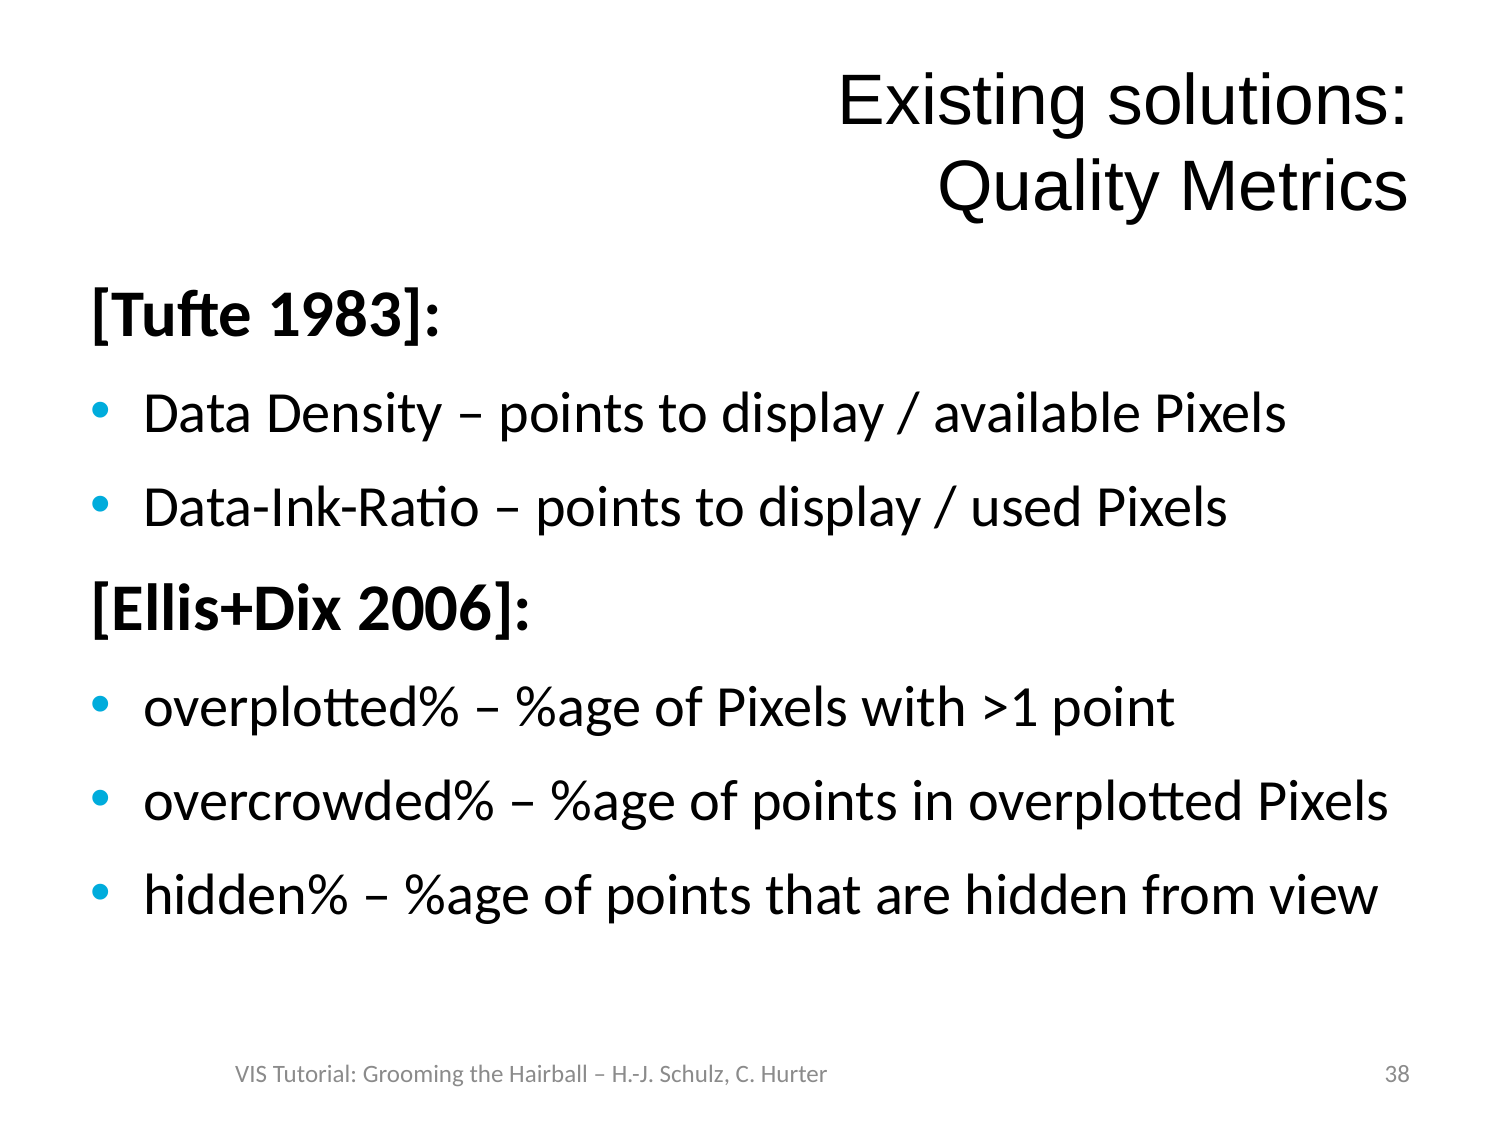

# Existing solutions: Quality Metrics
[Tufte 1983]:
Data Density – points to display / available Pixels
Data-Ink-Ratio – points to display / used Pixels
[Ellis+Dix 2006]:
overplotted% – %age of Pixels with >1 point
overcrowded% – %age of points in overplotted Pixels
hidden% – %age of points that are hidden from view
VIS Tutorial: Grooming the Hairball – H.-J. Schulz, C. Hurter
38